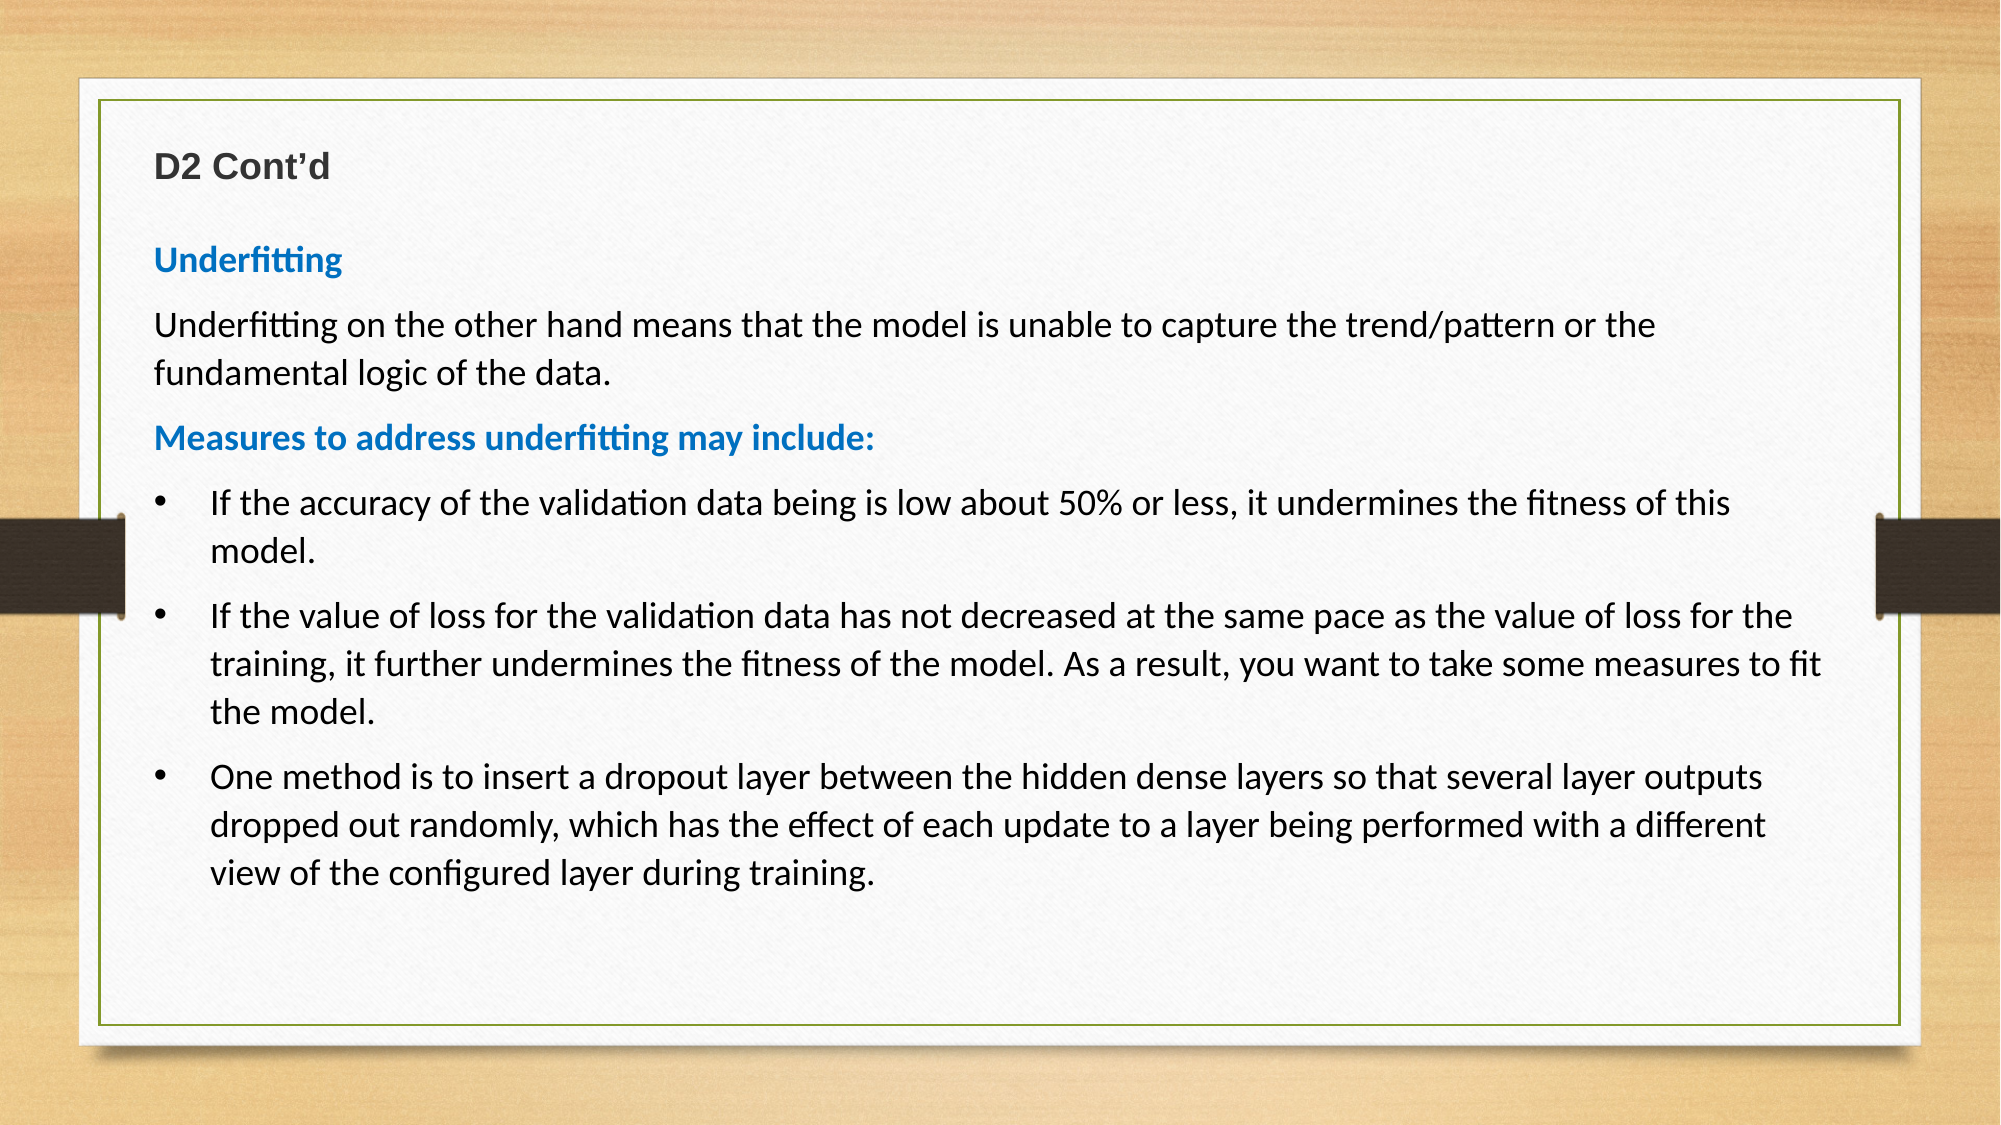

D2 Cont’d

Underfitting
Underfitting on the other hand means that the model is unable to capture the trend/pattern or the fundamental logic of the data.
Measures to address underfitting may include:
If the accuracy of the validation data being is low about 50% or less, it undermines the fitness of this model.
If the value of loss for the validation data has not decreased at the same pace as the value of loss for the training, it further undermines the fitness of the model. As a result, you want to take some measures to fit the model.
One method is to insert a dropout layer between the hidden dense layers so that several layer outputs dropped out randomly, which has the effect of each update to a layer being performed with a different view of the configured layer during training.